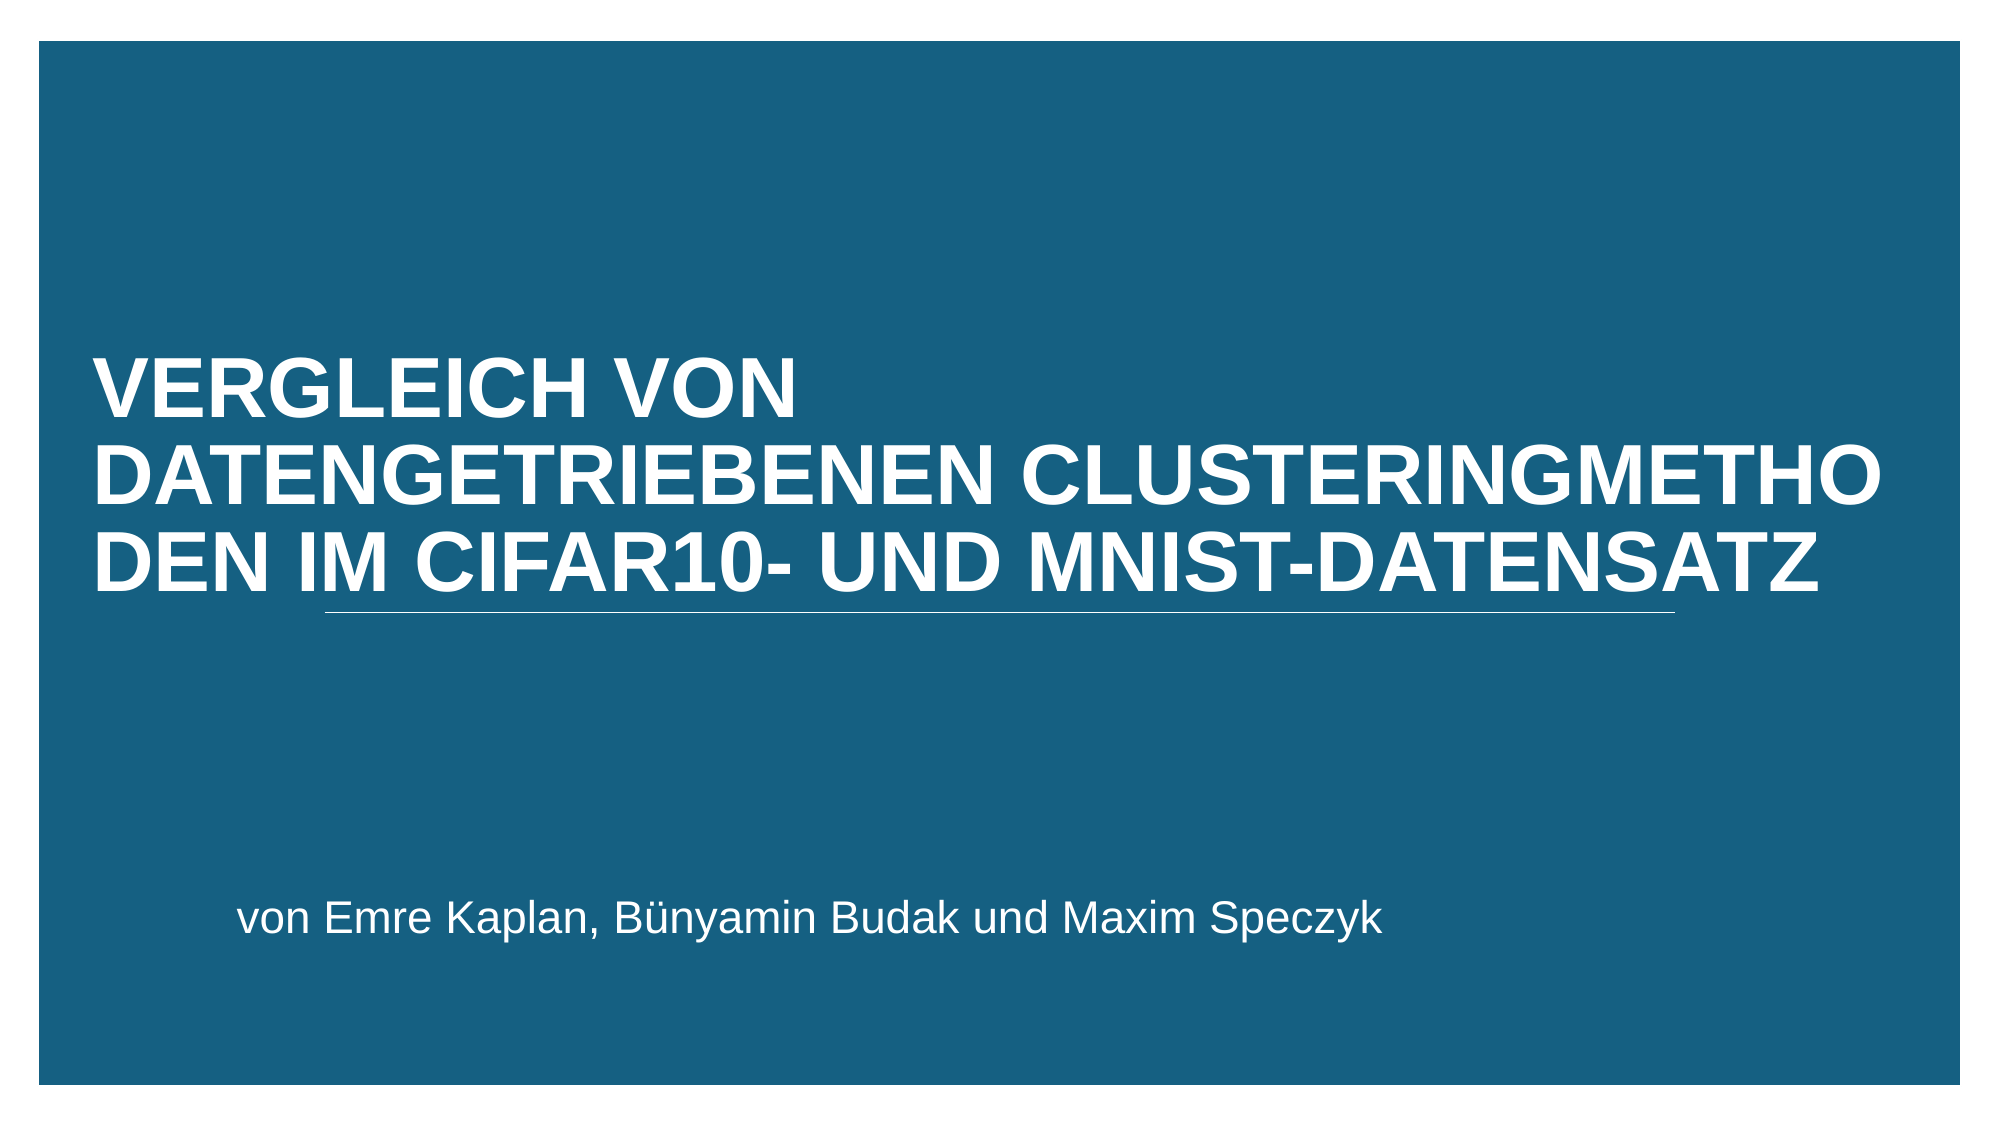

# Vergleich von datengetriebenen Clusteringmethoden im CIFAR10- und MNIST-Datensatz
von Emre Kaplan, Bünyamin Budak und Maxim Speczyk